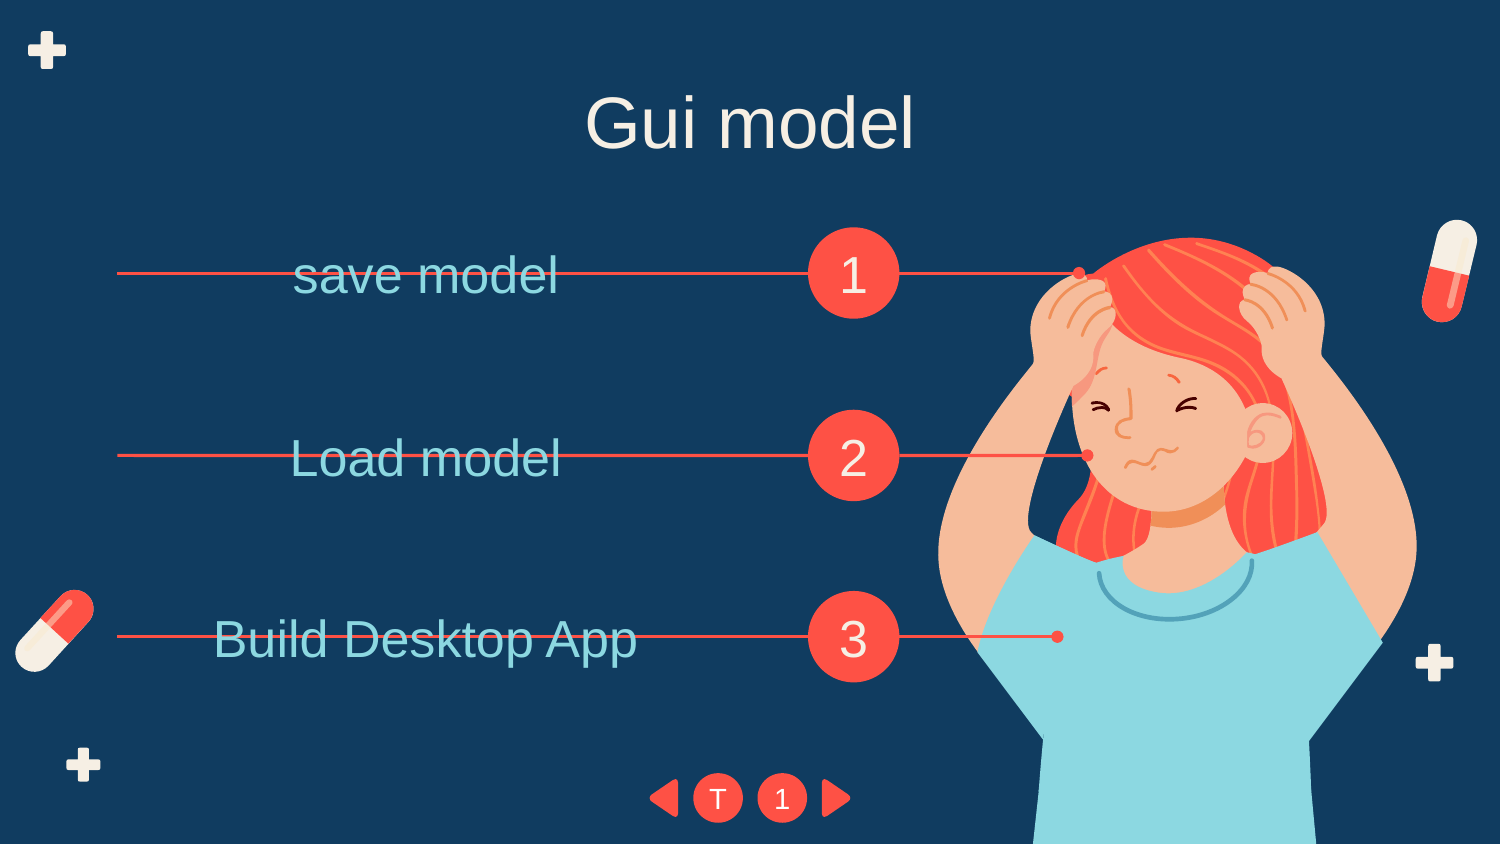

# Gui model
1
save model

2
Load model
3
Build Desktop App
T
1